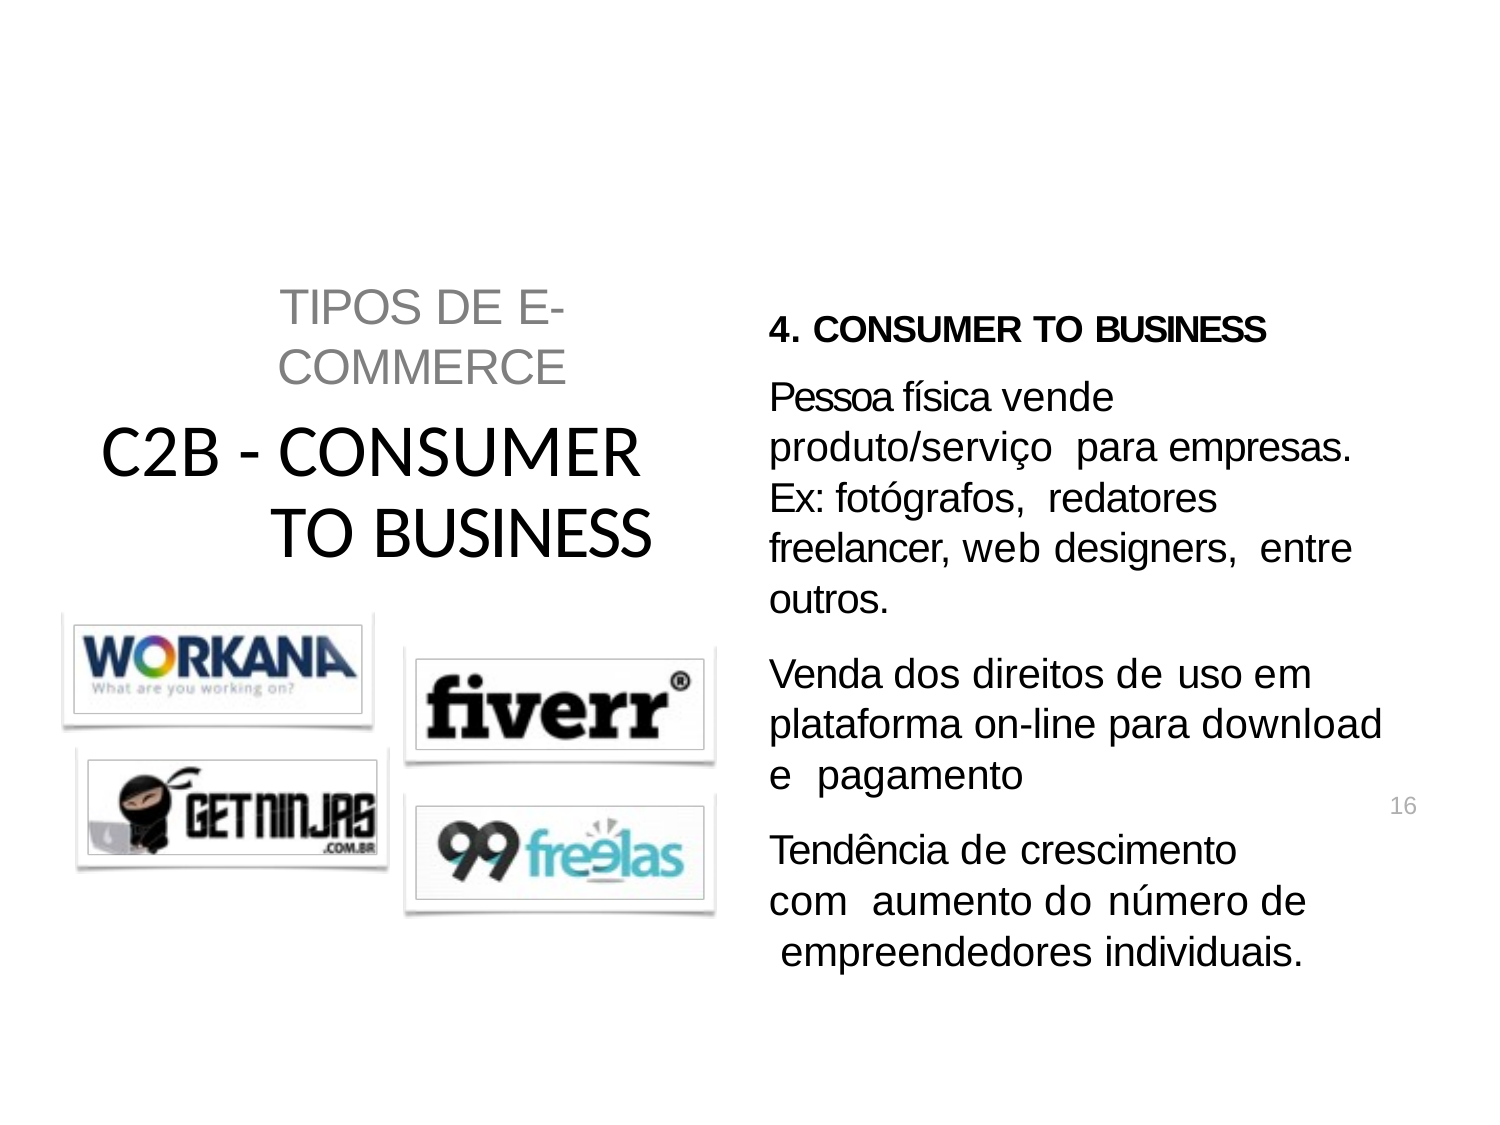

4. CONSUMER TO BUSINESS
Pessoa física vende produto/serviço  para empresas. Ex: fotógrafos,  redatores freelancer, web designers,  entre outros.
Venda dos direitos de uso em  plataforma on-line para download e  pagamento
Tendência de crescimento com  aumento do número de  empreendedores individuais.
# TIPOS DE E-COMMERCE
C2B - CONSUMER  TO BUSINESS

16